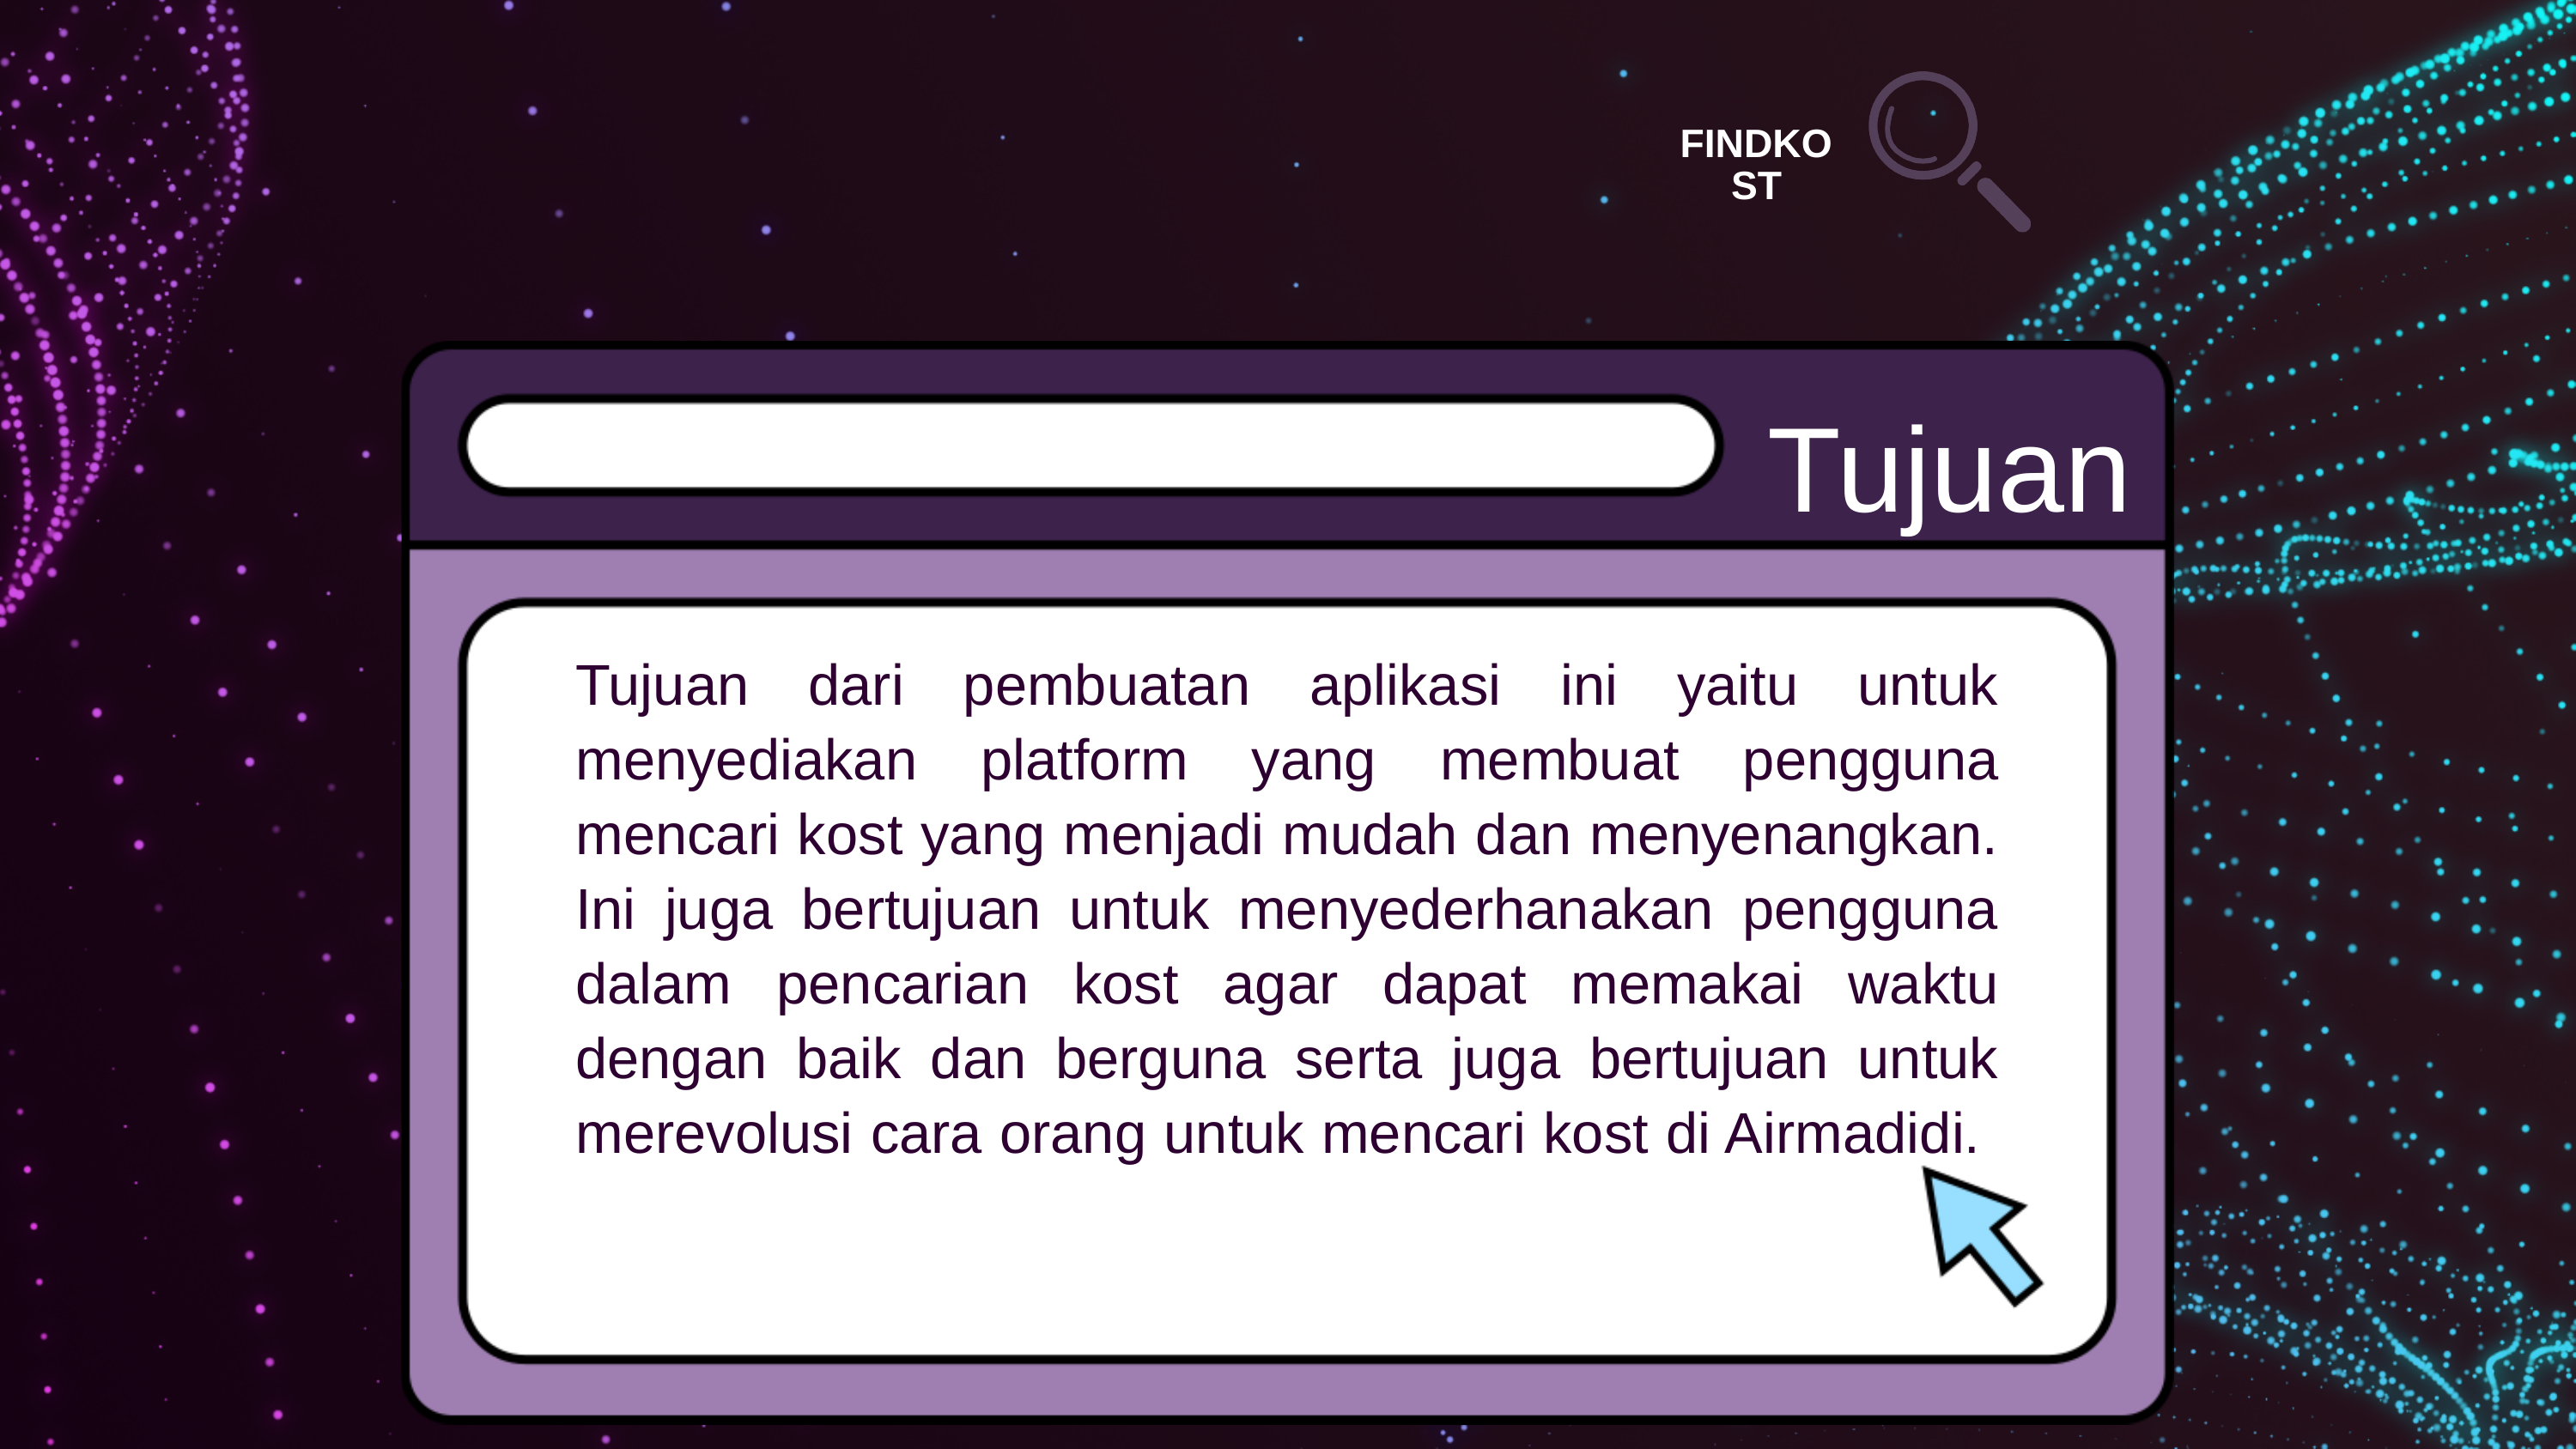

FINDKOST

Tujuan
Tujuan dari pembuatan aplikasi ini yaitu untuk menyediakan platform yang membuat pengguna mencari kost yang menjadi mudah dan menyenangkan. Ini juga bertujuan untuk menyederhanakan pengguna dalam pencarian kost agar dapat memakai waktu dengan baik dan berguna serta juga bertujuan untuk merevolusi cara orang untuk mencari kost di Airmadidi.